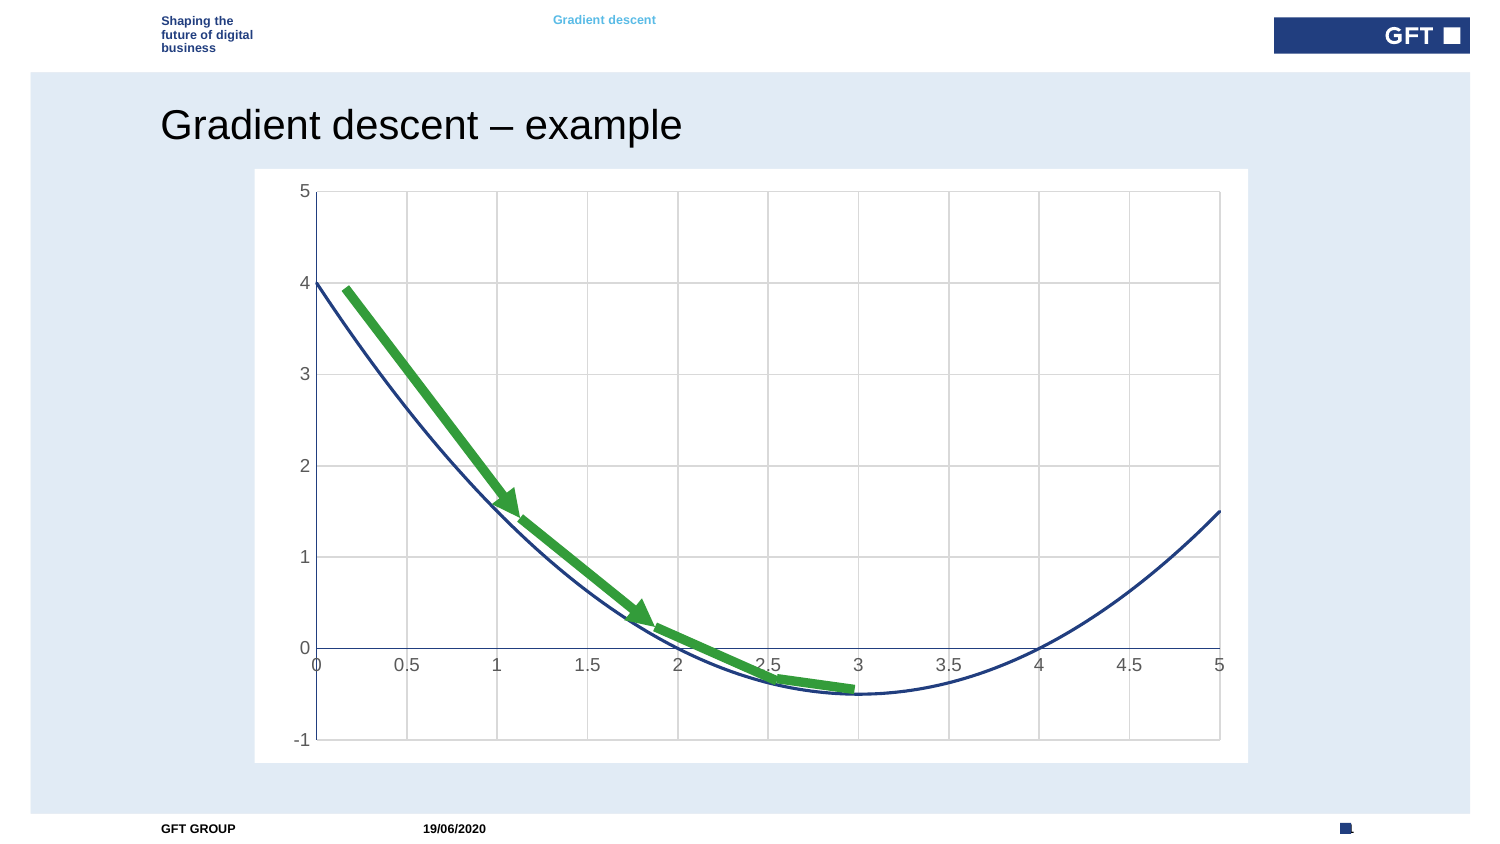

Gradient descent
Artificial neural networks 101
# Gradient descent – example

### Chart

| Category |  |
|---|---|
19/06/2020